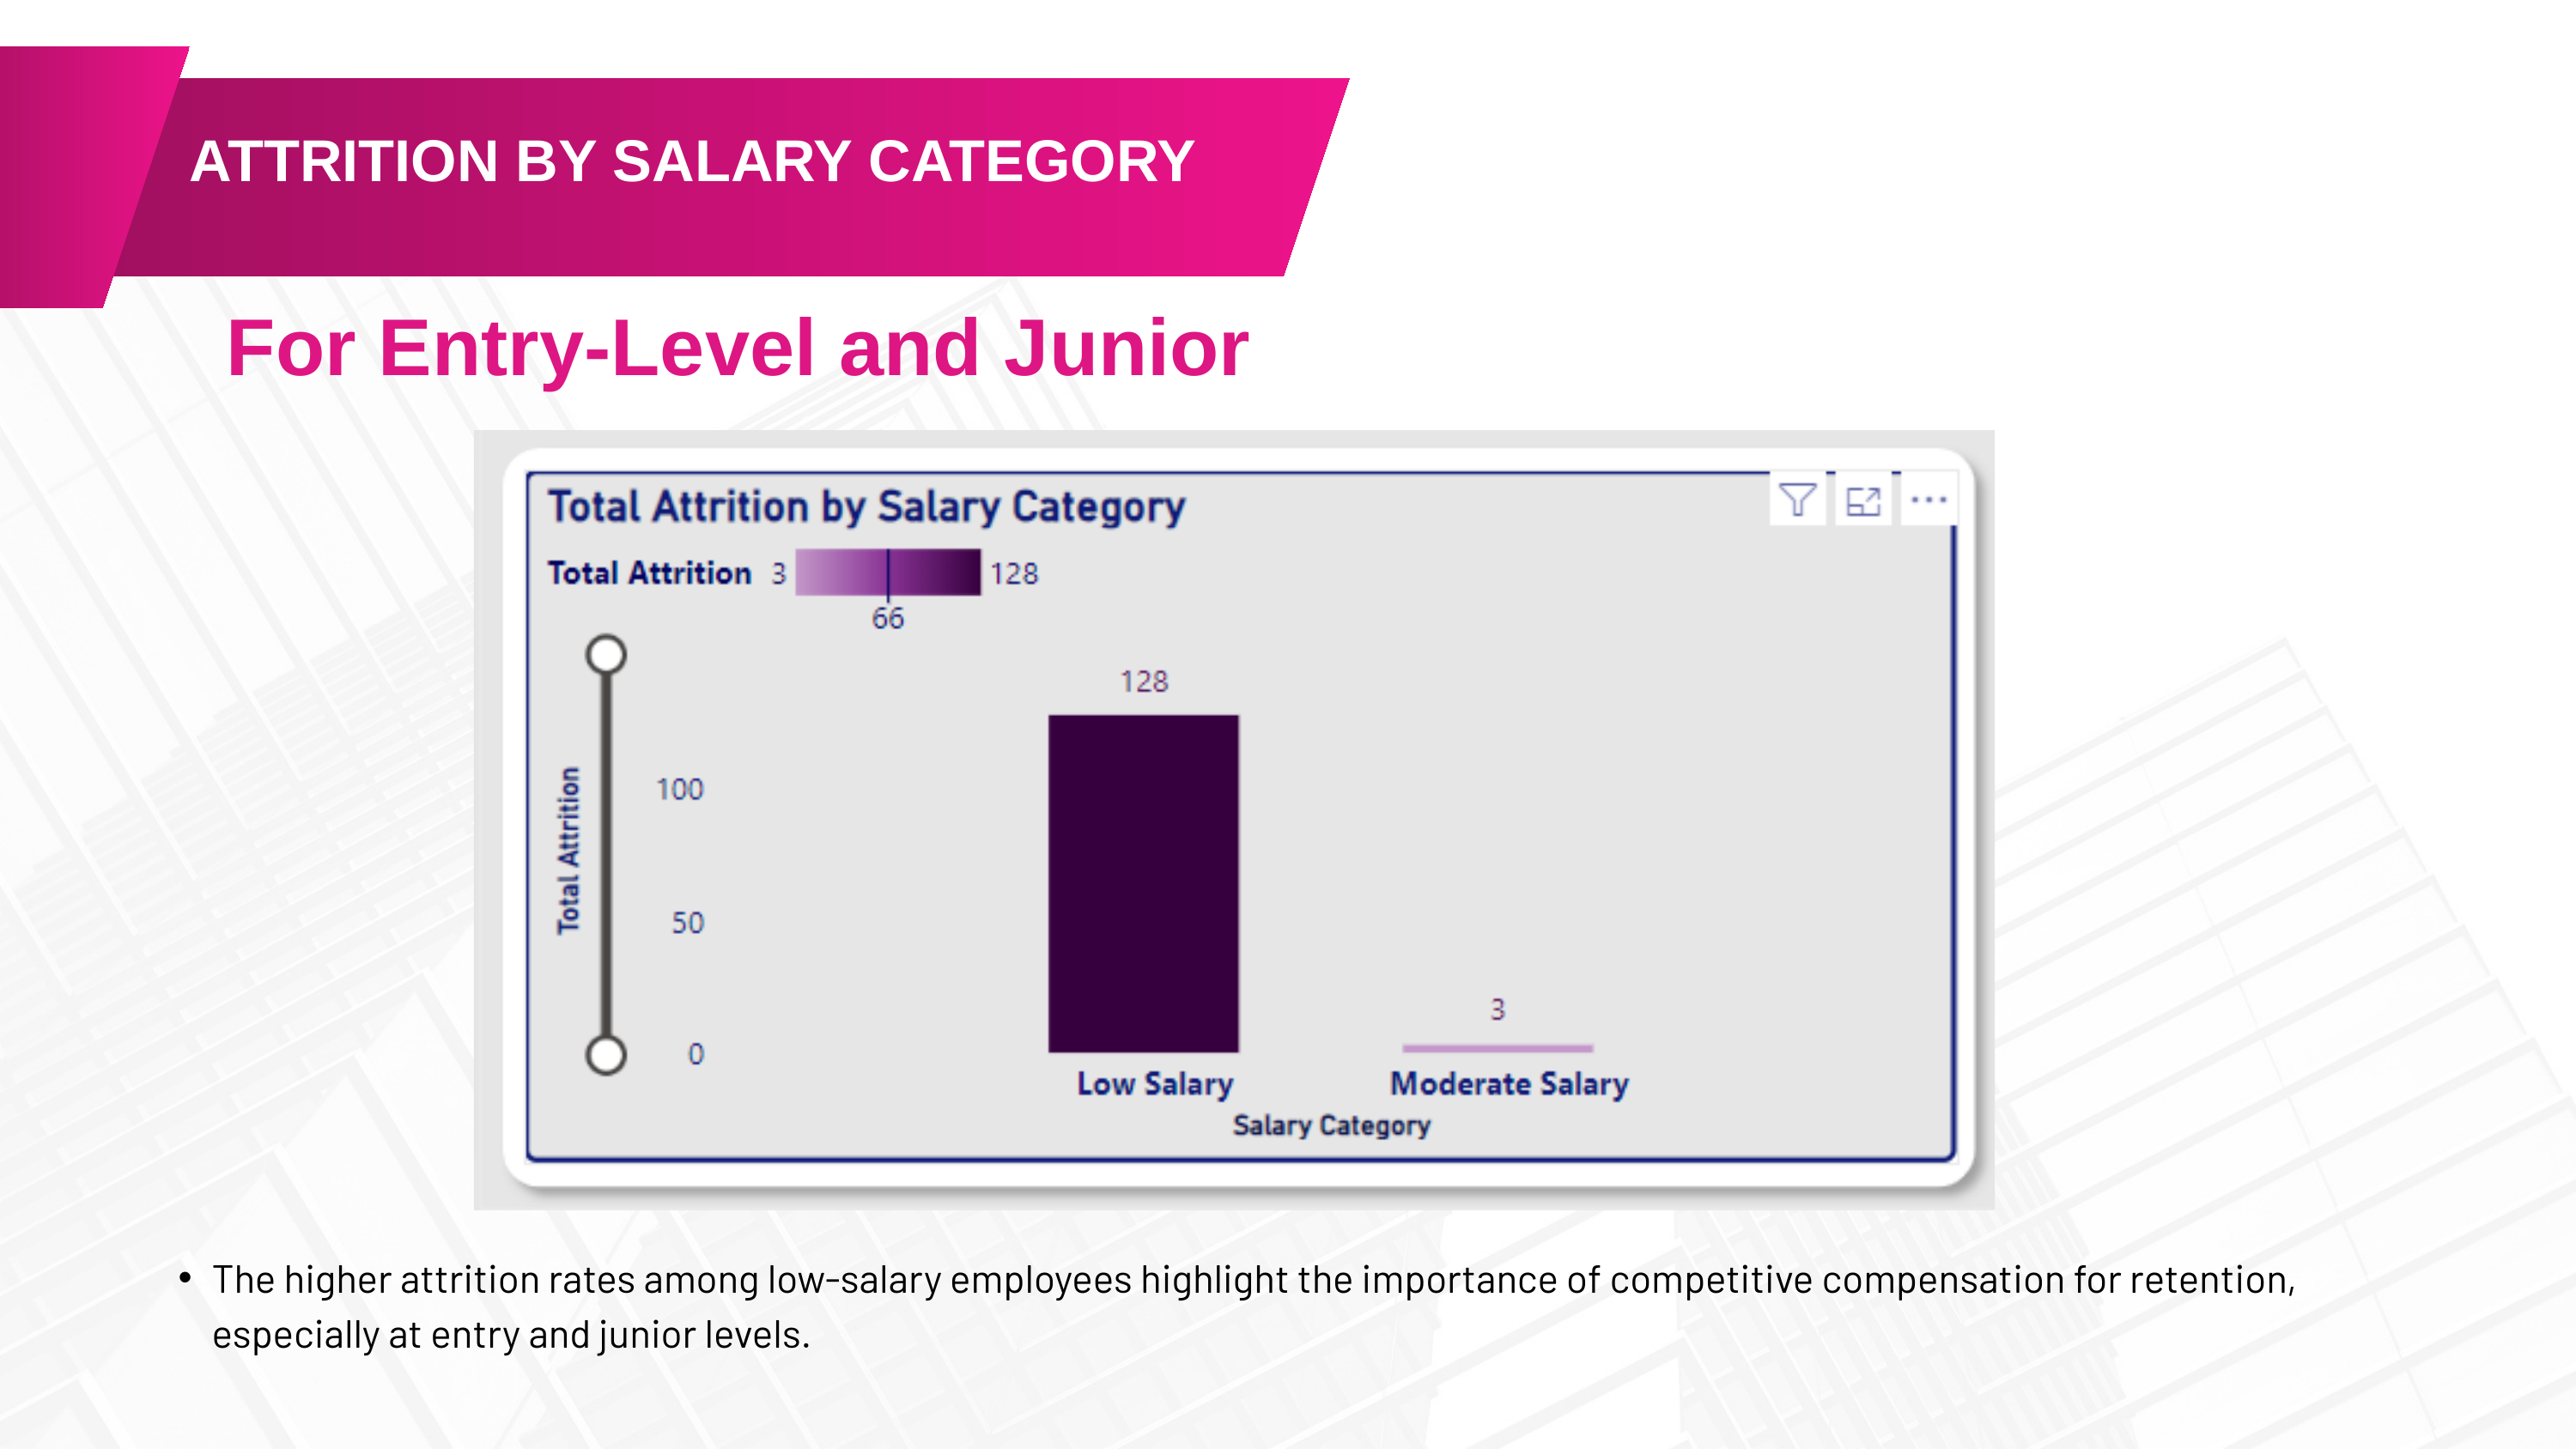

ATTRITION BY SALARY CATEGORY
For Entry-Level and Junior

The higher attrition rates among low-salary employees highlight the importance of competitive compensation for retention, especially at entry and junior levels.